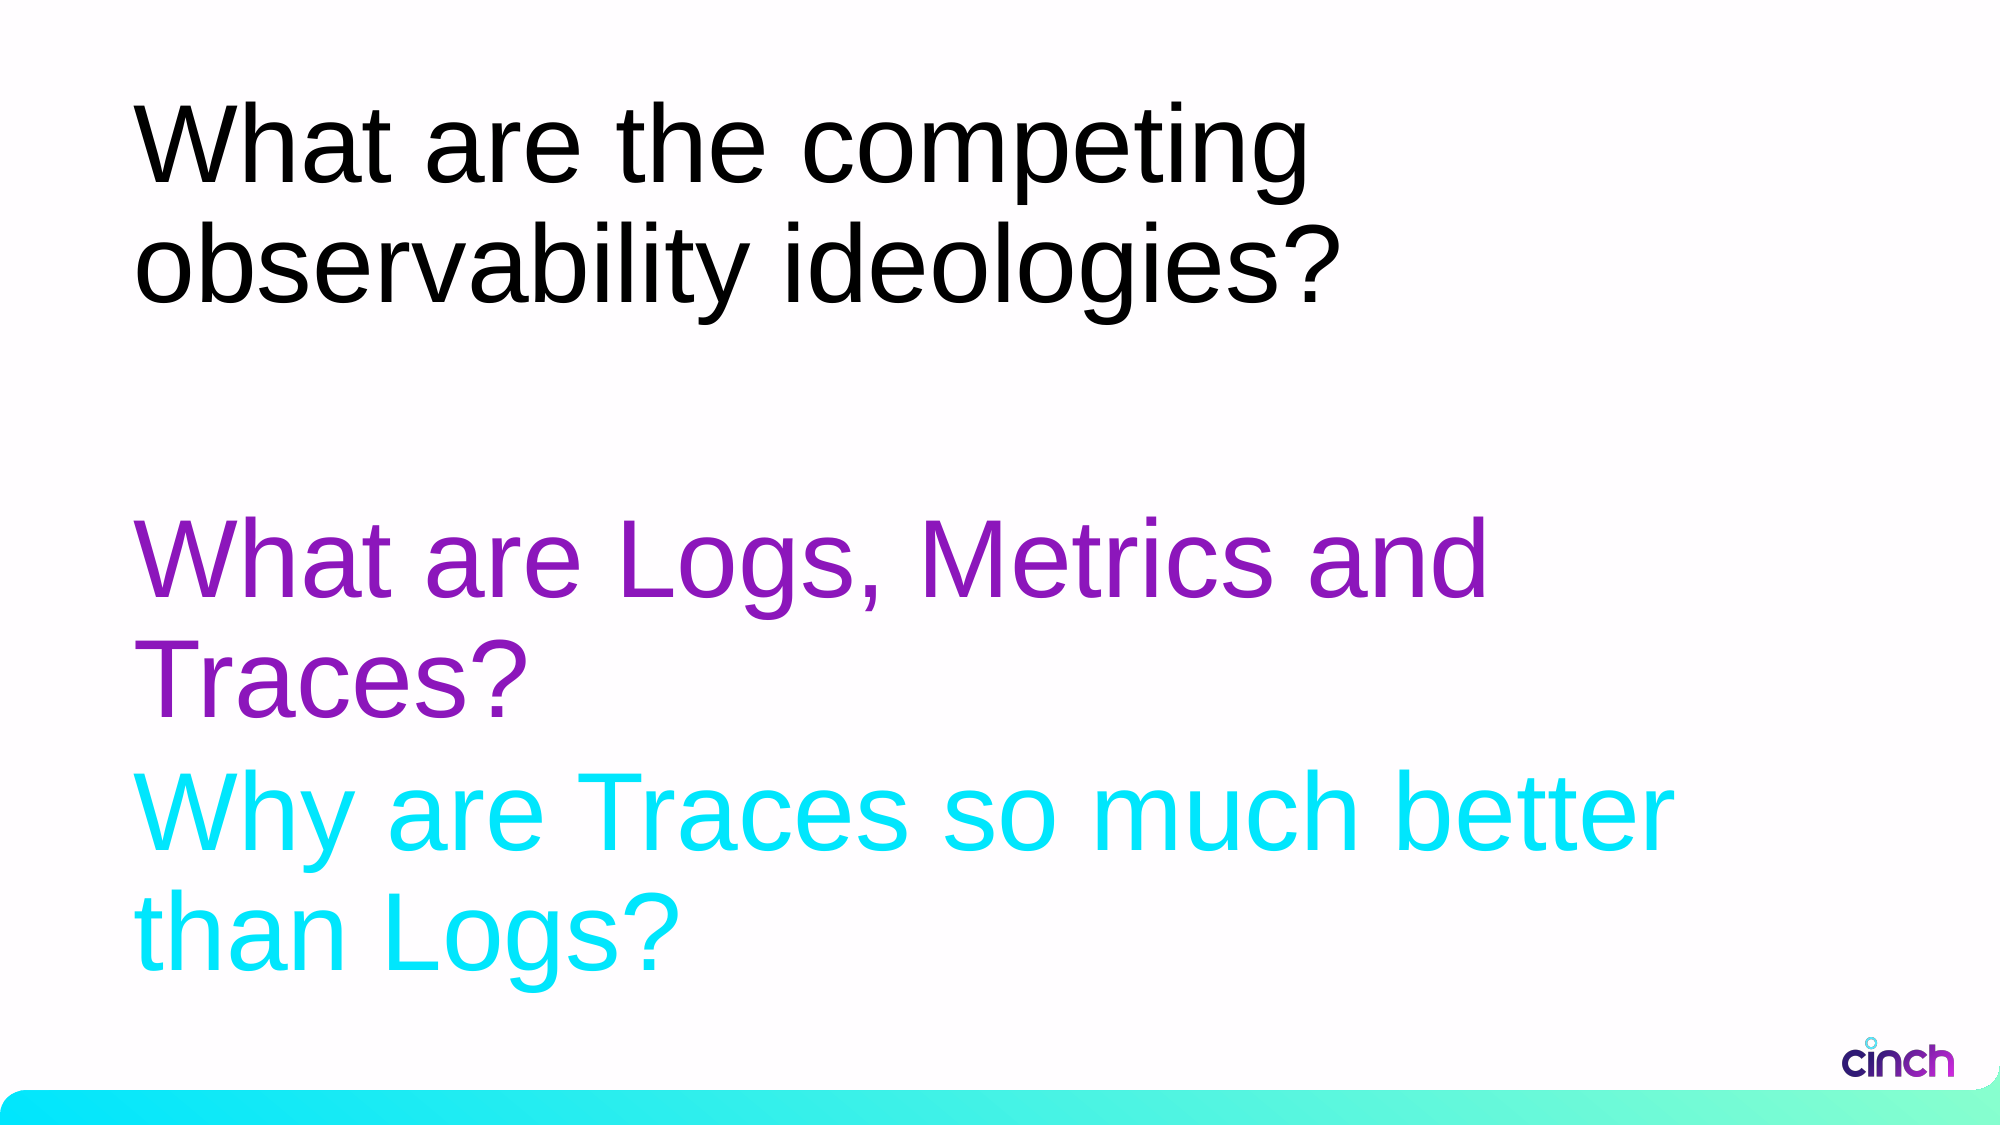

# What are the competing observability ideologies?
What are Logs, Metrics and Traces?
Why are Traces so much better than Logs?